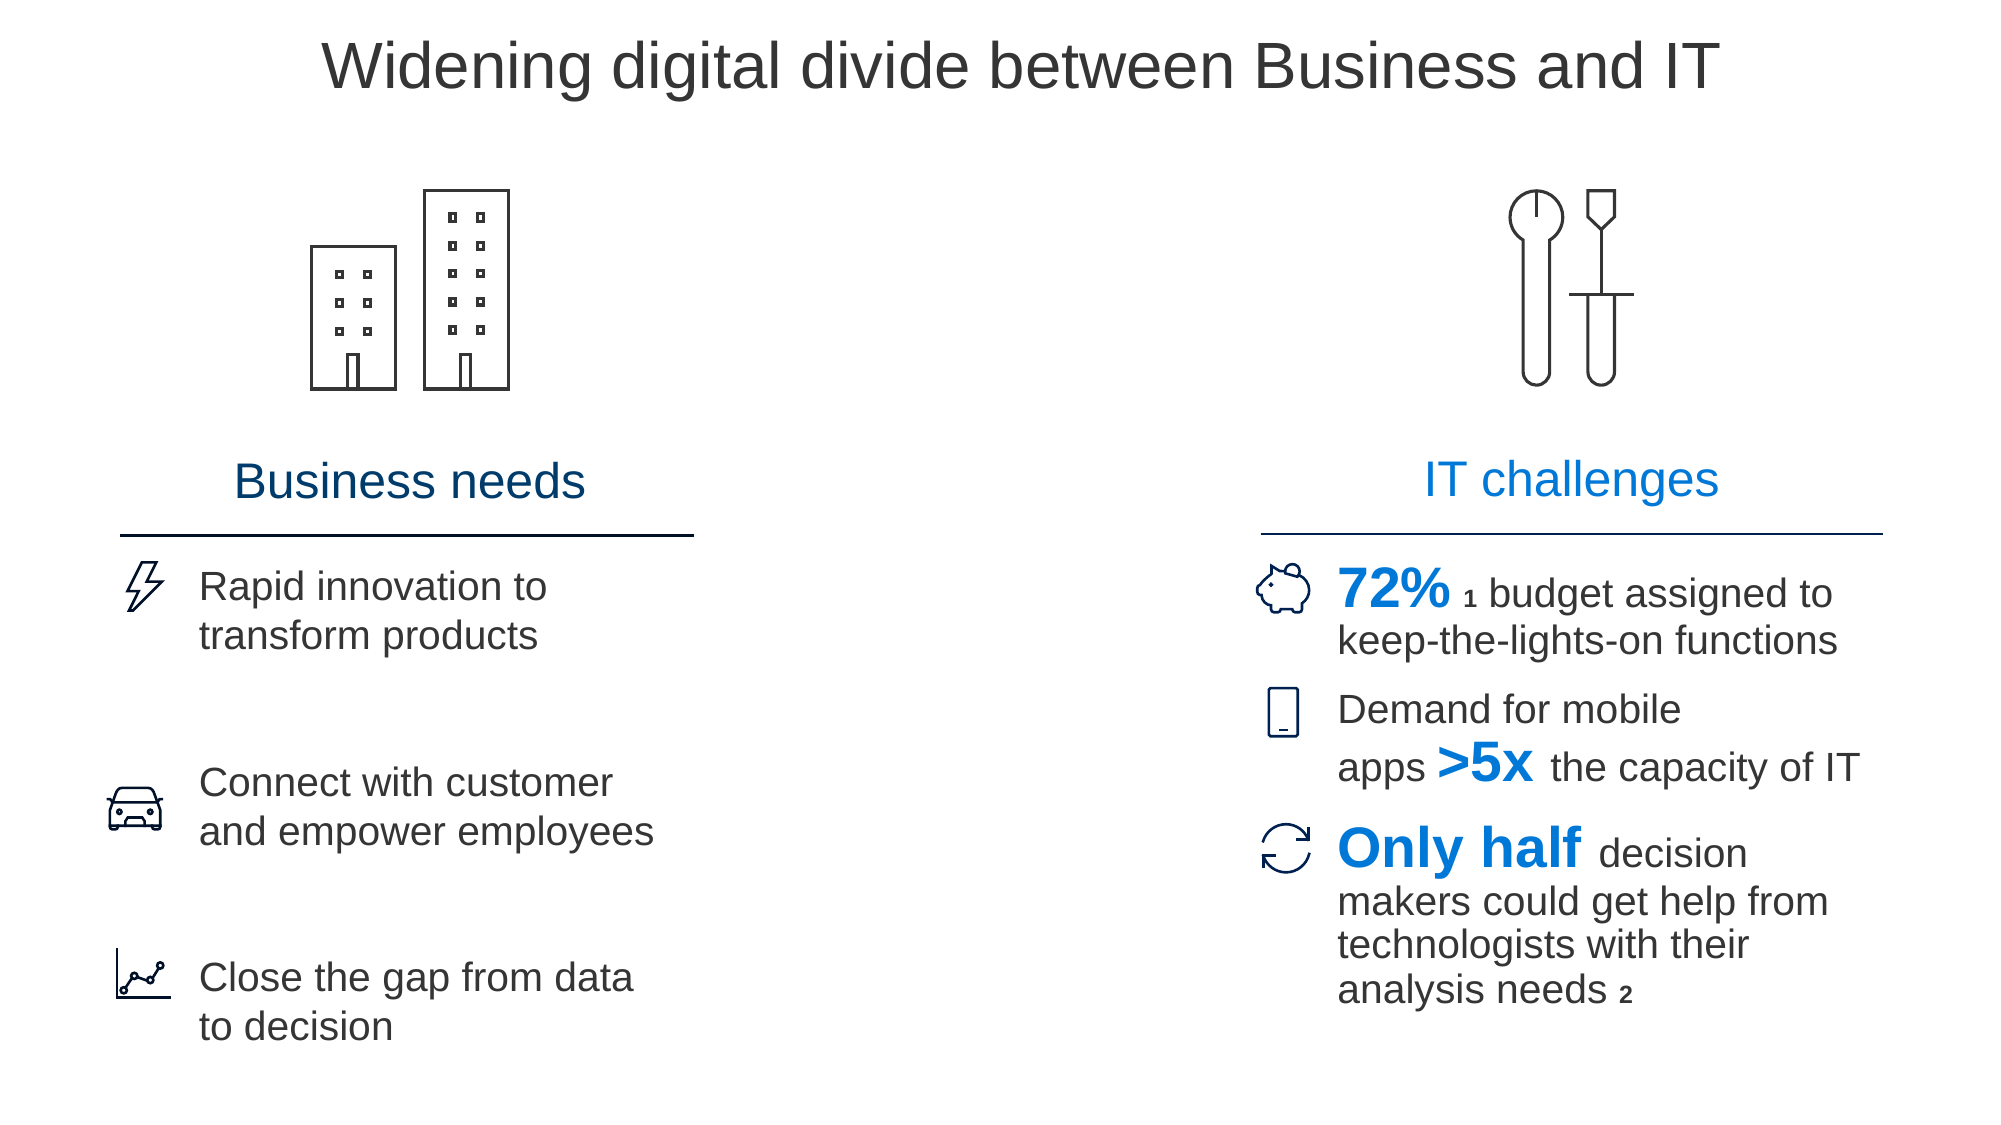

Widening digital divide between Business and IT

Business needs
Rapid innovation to transform products

Connect with customer and empower employees

Close the gap from data  to decision

IT challenges
72% 1 budget assigned to keep-the-lights-on functions
Demand for mobile
apps >5x the capacity of IT
Only half decision makers could get help from technologists with their analysis needs 2